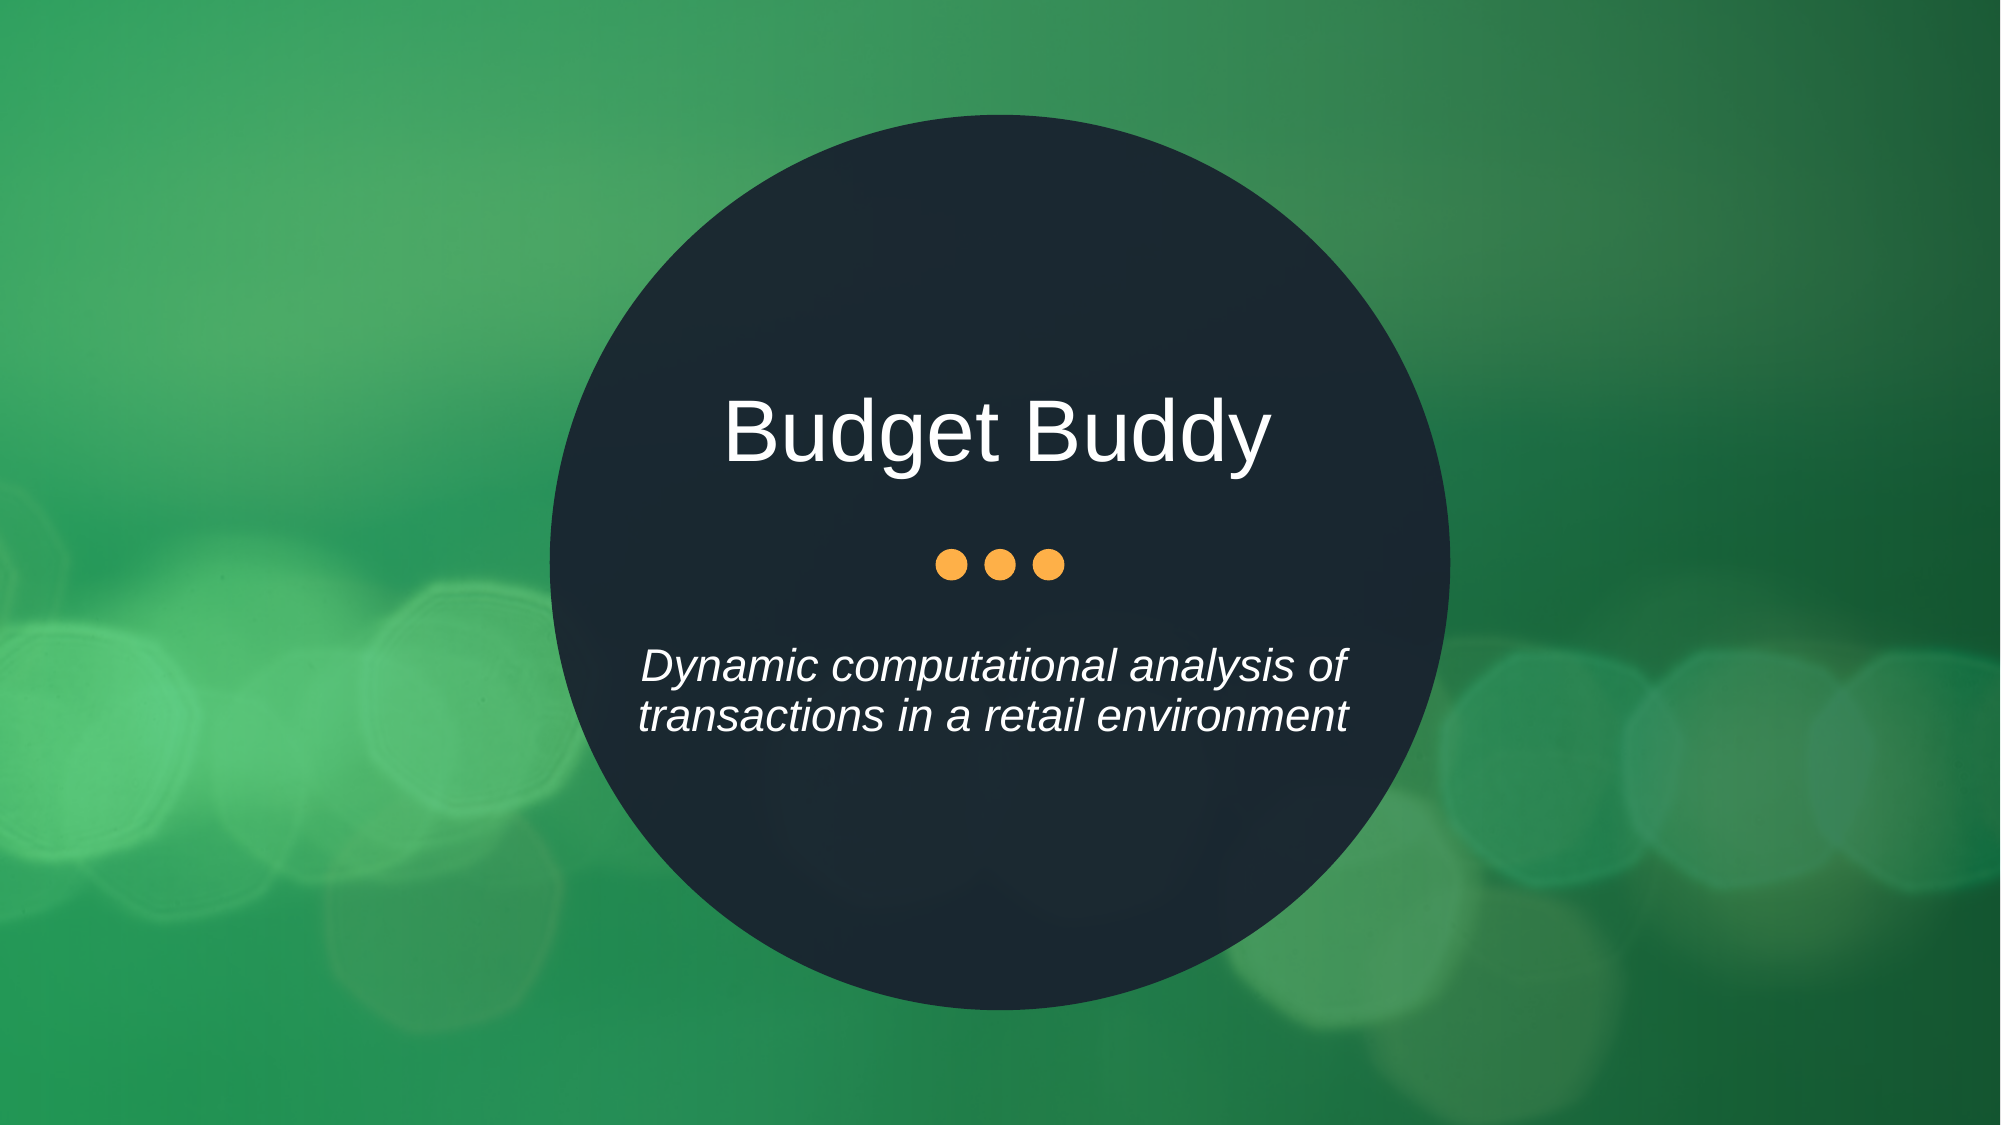

# Budget Buddy
Dynamic computational analysis of transactions in a retail environment